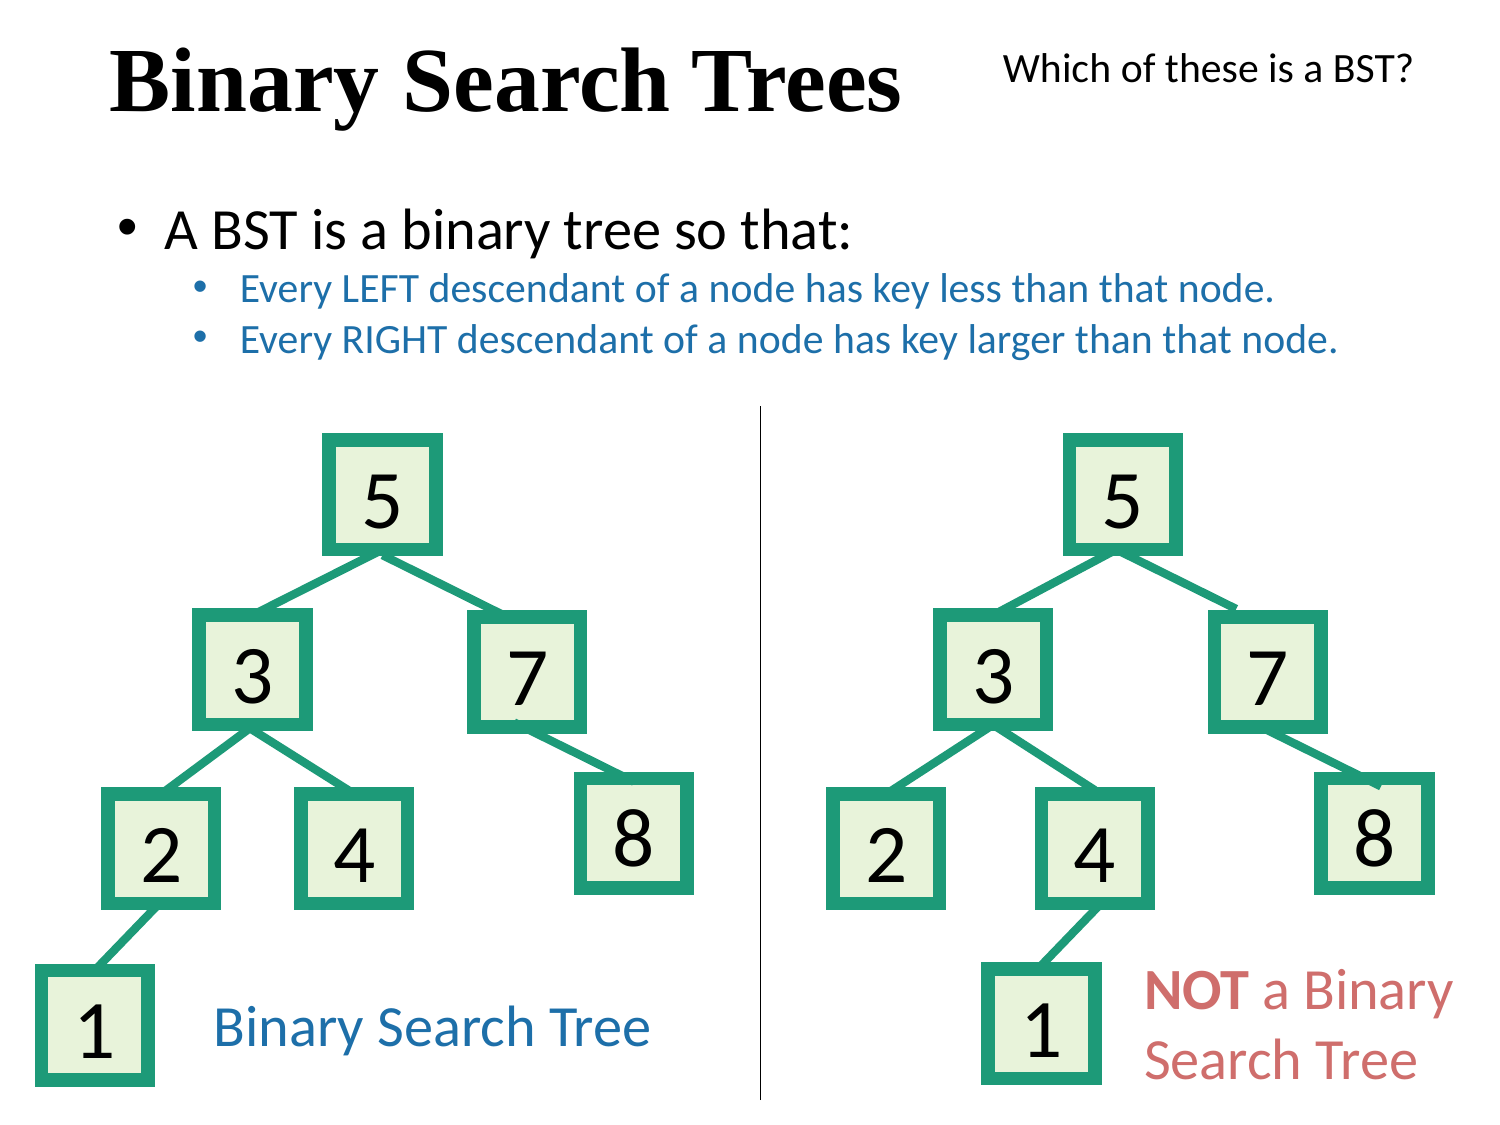

# Binary Search Trees
Which of these is a BST?
A BST is a binary tree so that:
Every LEFT descendant of a node has key less than that node.
Every RIGHT descendant of a node has key larger than that node.
5
5
3
3
7
7
8
8
2
4
2
4
NOT a Binary Search Tree
1
1
Binary Search Tree